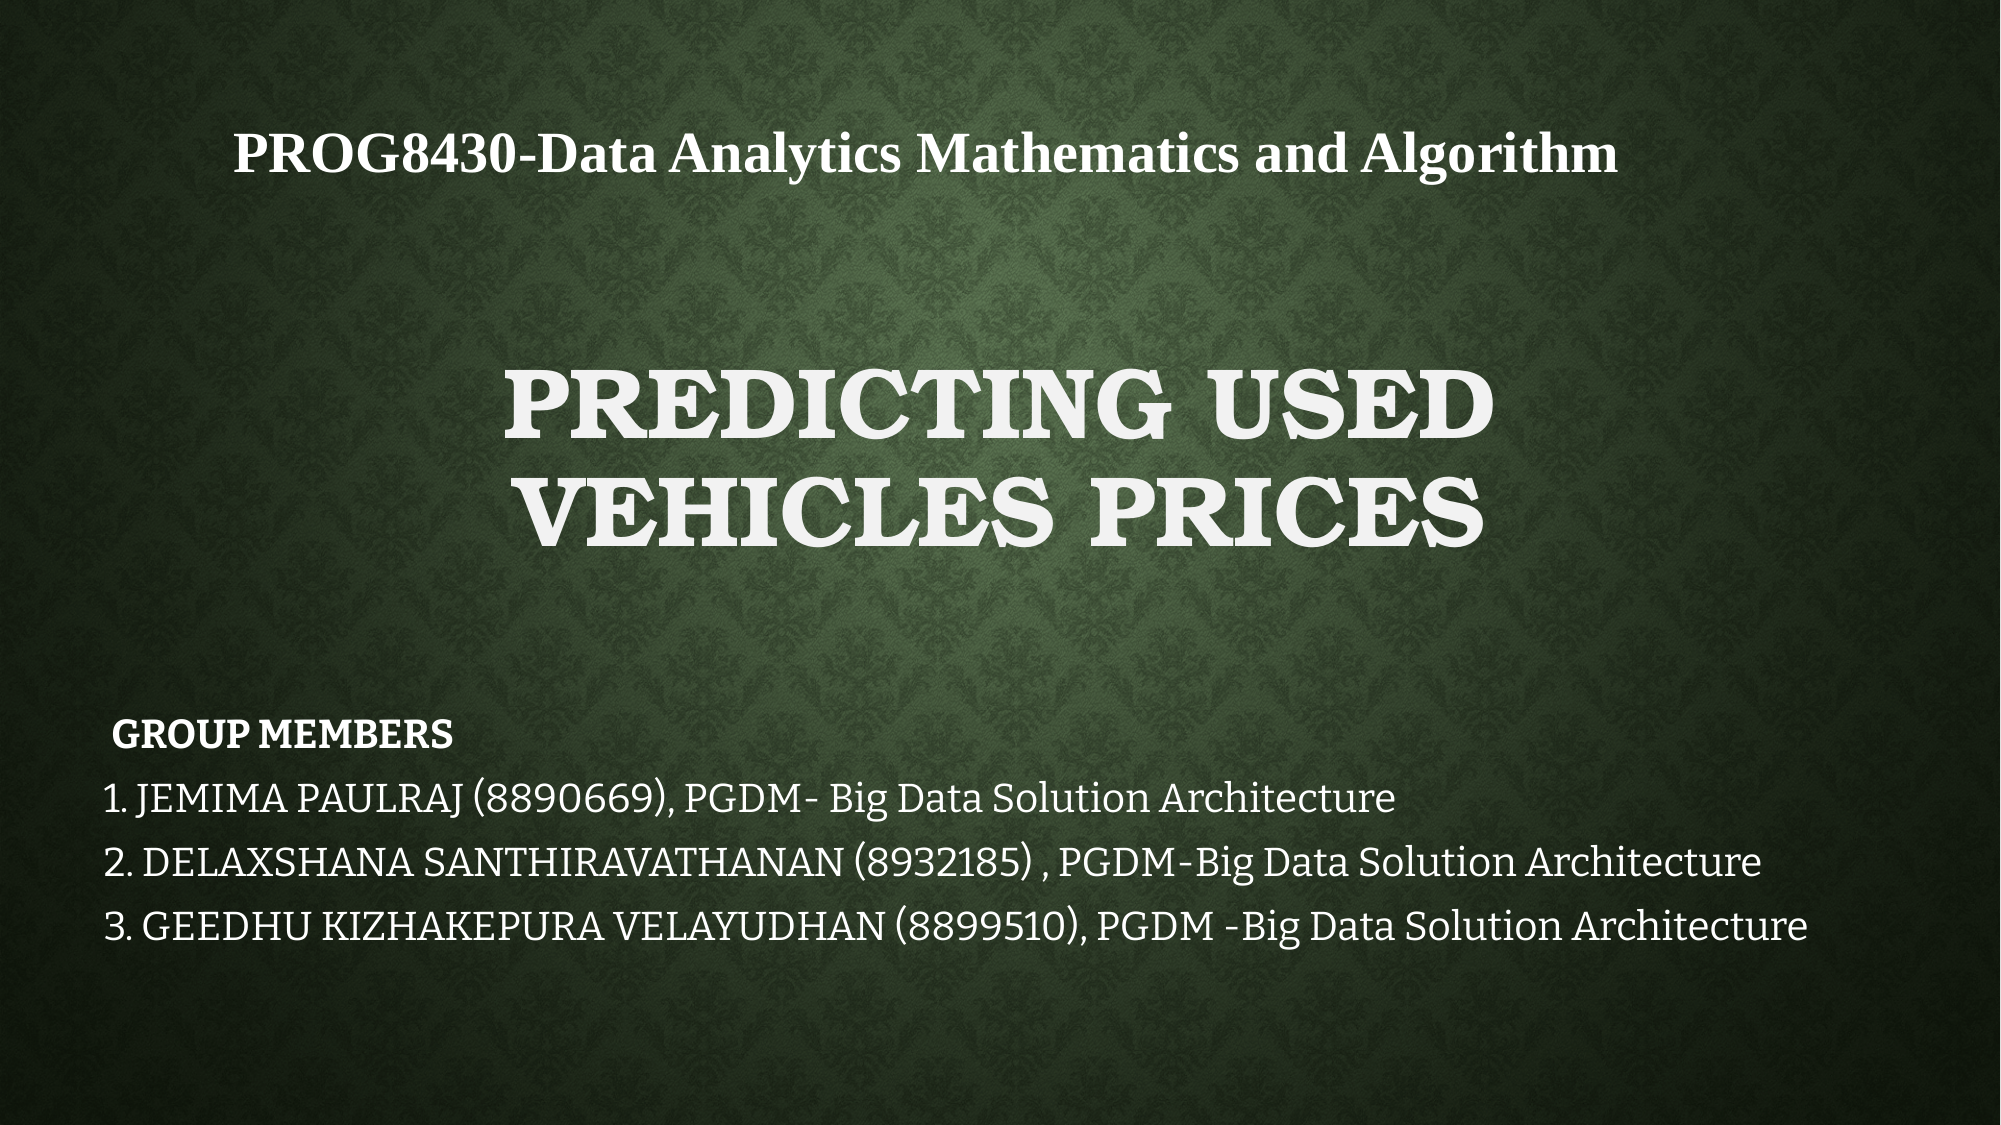

PROG8430-Data Analytics Mathematics and Algorithm
# PREDICTING USED VEHICLES PRICES

 GROUP MEMBERS
1. JEMIMA PAULRAJ (8890669), PGDM- Big Data Solution Architecture
2. DELAXSHANA SANTHIRAVATHANAN (8932185) , PGDM-Big Data Solution Architecture
3. GEEDHU KIZHAKEPURA VELAYUDHAN (8899510), PGDM -Big Data Solution Architecture